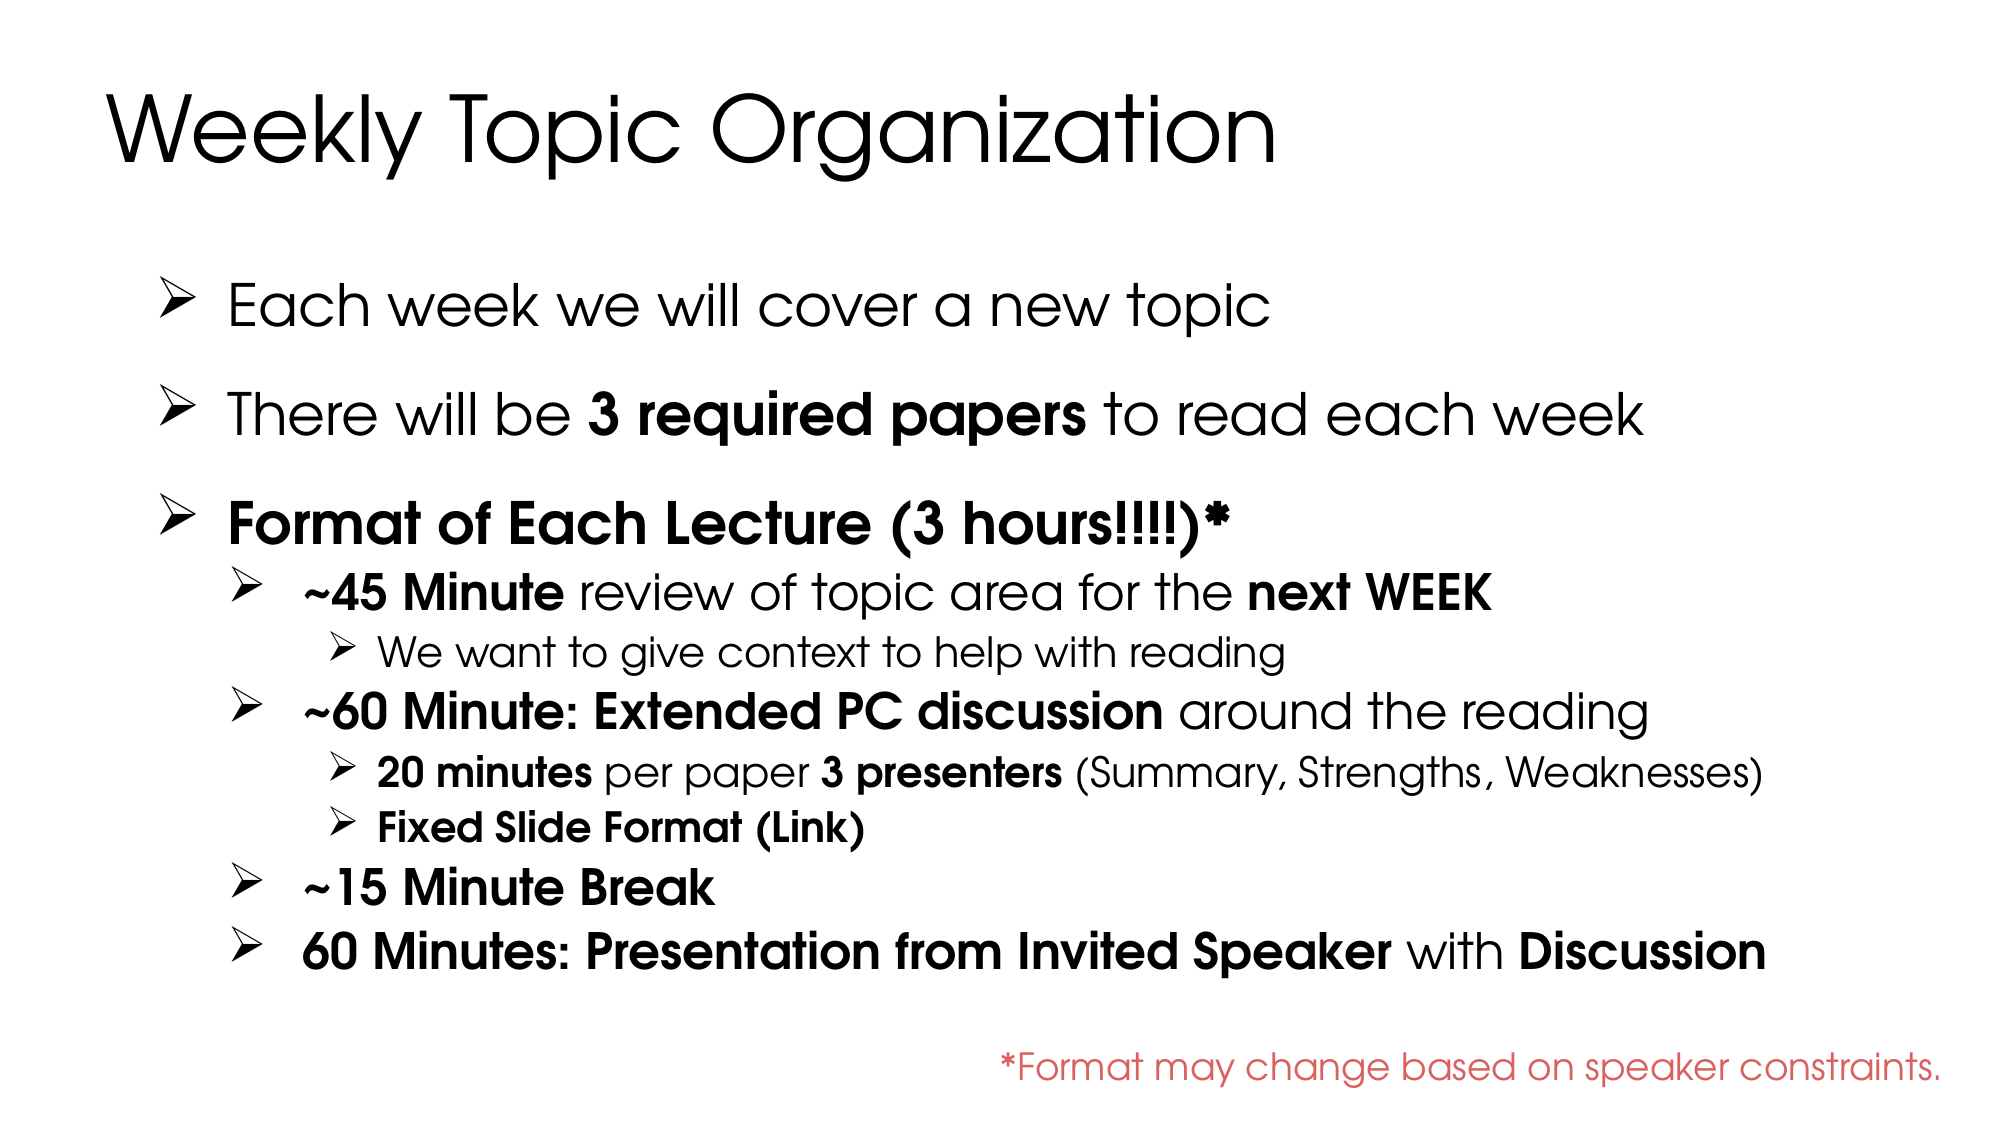

# Weekly Topic Organization
Each week we will cover a new topic
There will be 3 required papers to read each week
Format of Each Lecture (3 hours!!!!)*
~45 Minute review of topic area for the next WEEK
We want to give context to help with reading
~60 Minute: Extended PC discussion around the reading
20 minutes per paper 3 presenters (Summary, Strengths, Weaknesses)
Fixed Slide Format (Link)
~15 Minute Break
60 Minutes: Presentation from Invited Speaker with Discussion
*Format may change based on speaker constraints.